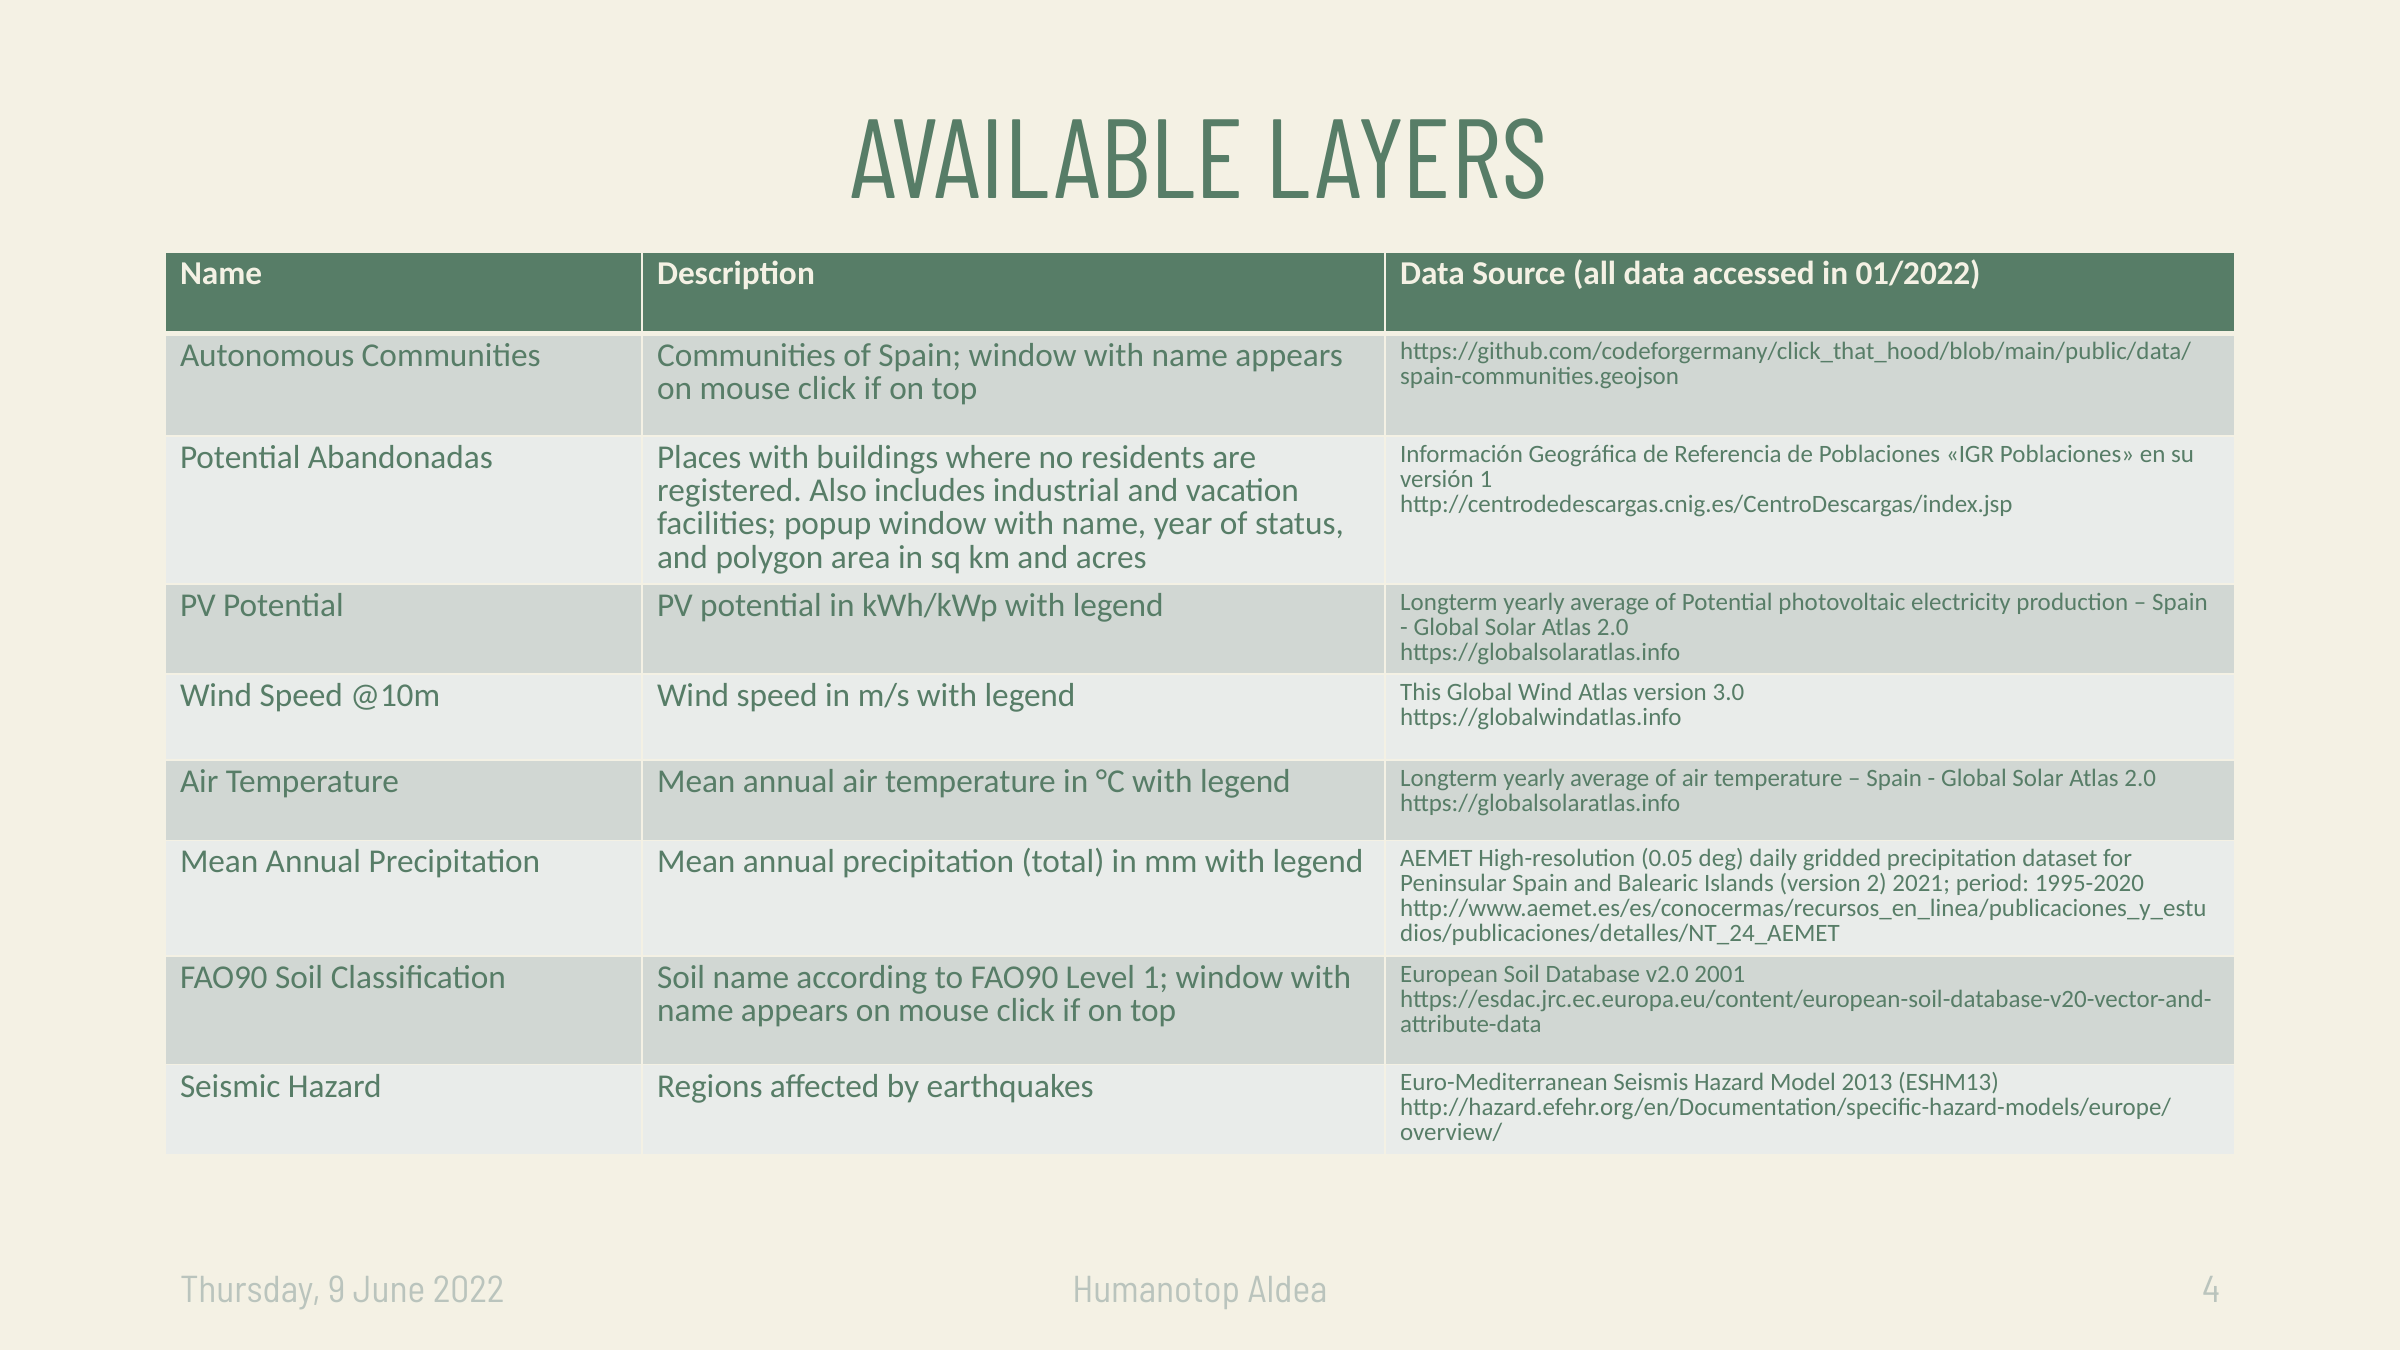

# Available layers
| Name | Description | Data Source (all data accessed in 01/2022) |
| --- | --- | --- |
| Autonomous Communities | Communities of Spain; window with name appears on mouse click if on top | https://github.com/codeforgermany/click\_that\_hood/blob/main/public/data/spain-communities.geojson |
| Potential Abandonadas | Places with buildings where no residents are registered. Also includes industrial and vacation facilities; popup window with name, year of status, and polygon area in sq km and acres | Información Geográfica de Referencia de Poblaciones «IGR Poblaciones» en su versión 1 http://centrodedescargas.cnig.es/CentroDescargas/index.jsp |
| PV Potential | PV potential in kWh/kWp with legend | Longterm yearly average of Potential photovoltaic electricity production – Spain - Global Solar Atlas 2.0 https://globalsolaratlas.info |
| Wind Speed @10m | Wind speed in m/s with legend | This Global Wind Atlas version 3.0 https://globalwindatlas.info |
| Air Temperature | Mean annual air temperature in °C with legend | Longterm yearly average of air temperature – Spain - Global Solar Atlas 2.0 https://globalsolaratlas.info |
| Mean Annual Precipitation | Mean annual precipitation (total) in mm with legend | AEMET High-resolution (0.05 deg) daily gridded precipitation dataset for Peninsular Spain and Balearic Islands (version 2) 2021; period: 1995-2020 http://www.aemet.es/es/conocermas/recursos\_en\_linea/publicaciones\_y\_estudios/publicaciones/detalles/NT\_24\_AEMET |
| FAO90 Soil Classification | Soil name according to FAO90 Level 1; window with name appears on mouse click if on top | European Soil Database v2.0 2001 https://esdac.jrc.ec.europa.eu/content/european-soil-database-v20-vector-and-attribute-data |
| Seismic Hazard | Regions affected by earthquakes | Euro-Mediterranean Seismis Hazard Model 2013 (ESHM13) http://hazard.efehr.org/en/Documentation/specific-hazard-models/europe/overview/ |

Thursday, 9 June 2022
Humanotop Aldea
4